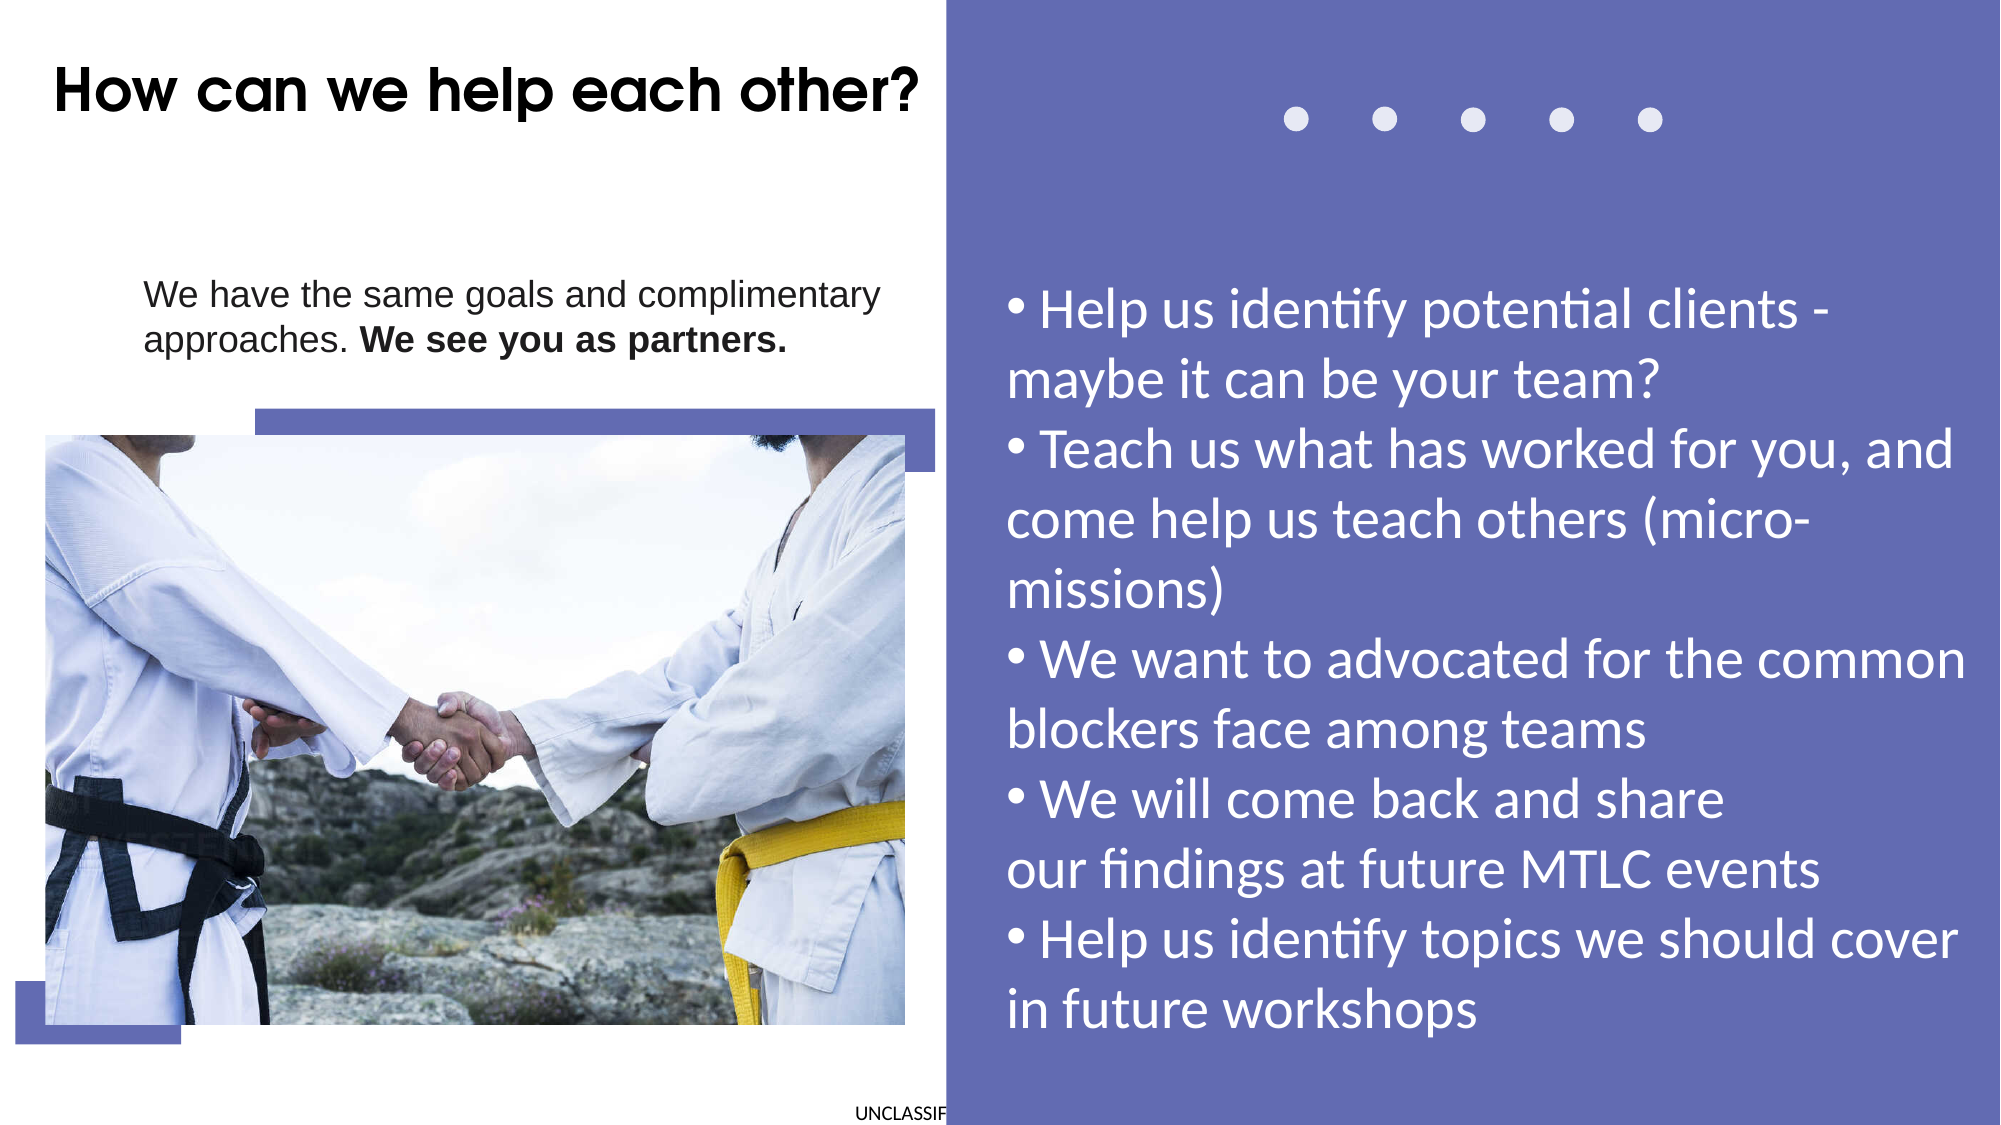

# How can we help each other?
We have the same goals and complimentary approaches. We see you as partners.
 Help us identify potential clients - maybe it can be your team? ​
 Teach us what has worked for you, and come help us teach others (micro-missions)​
 We want to advocated for the common blockers face among teams​
 We will come back and share our findings at future MTLC events
 Help us identify topics we should cover in future workshops